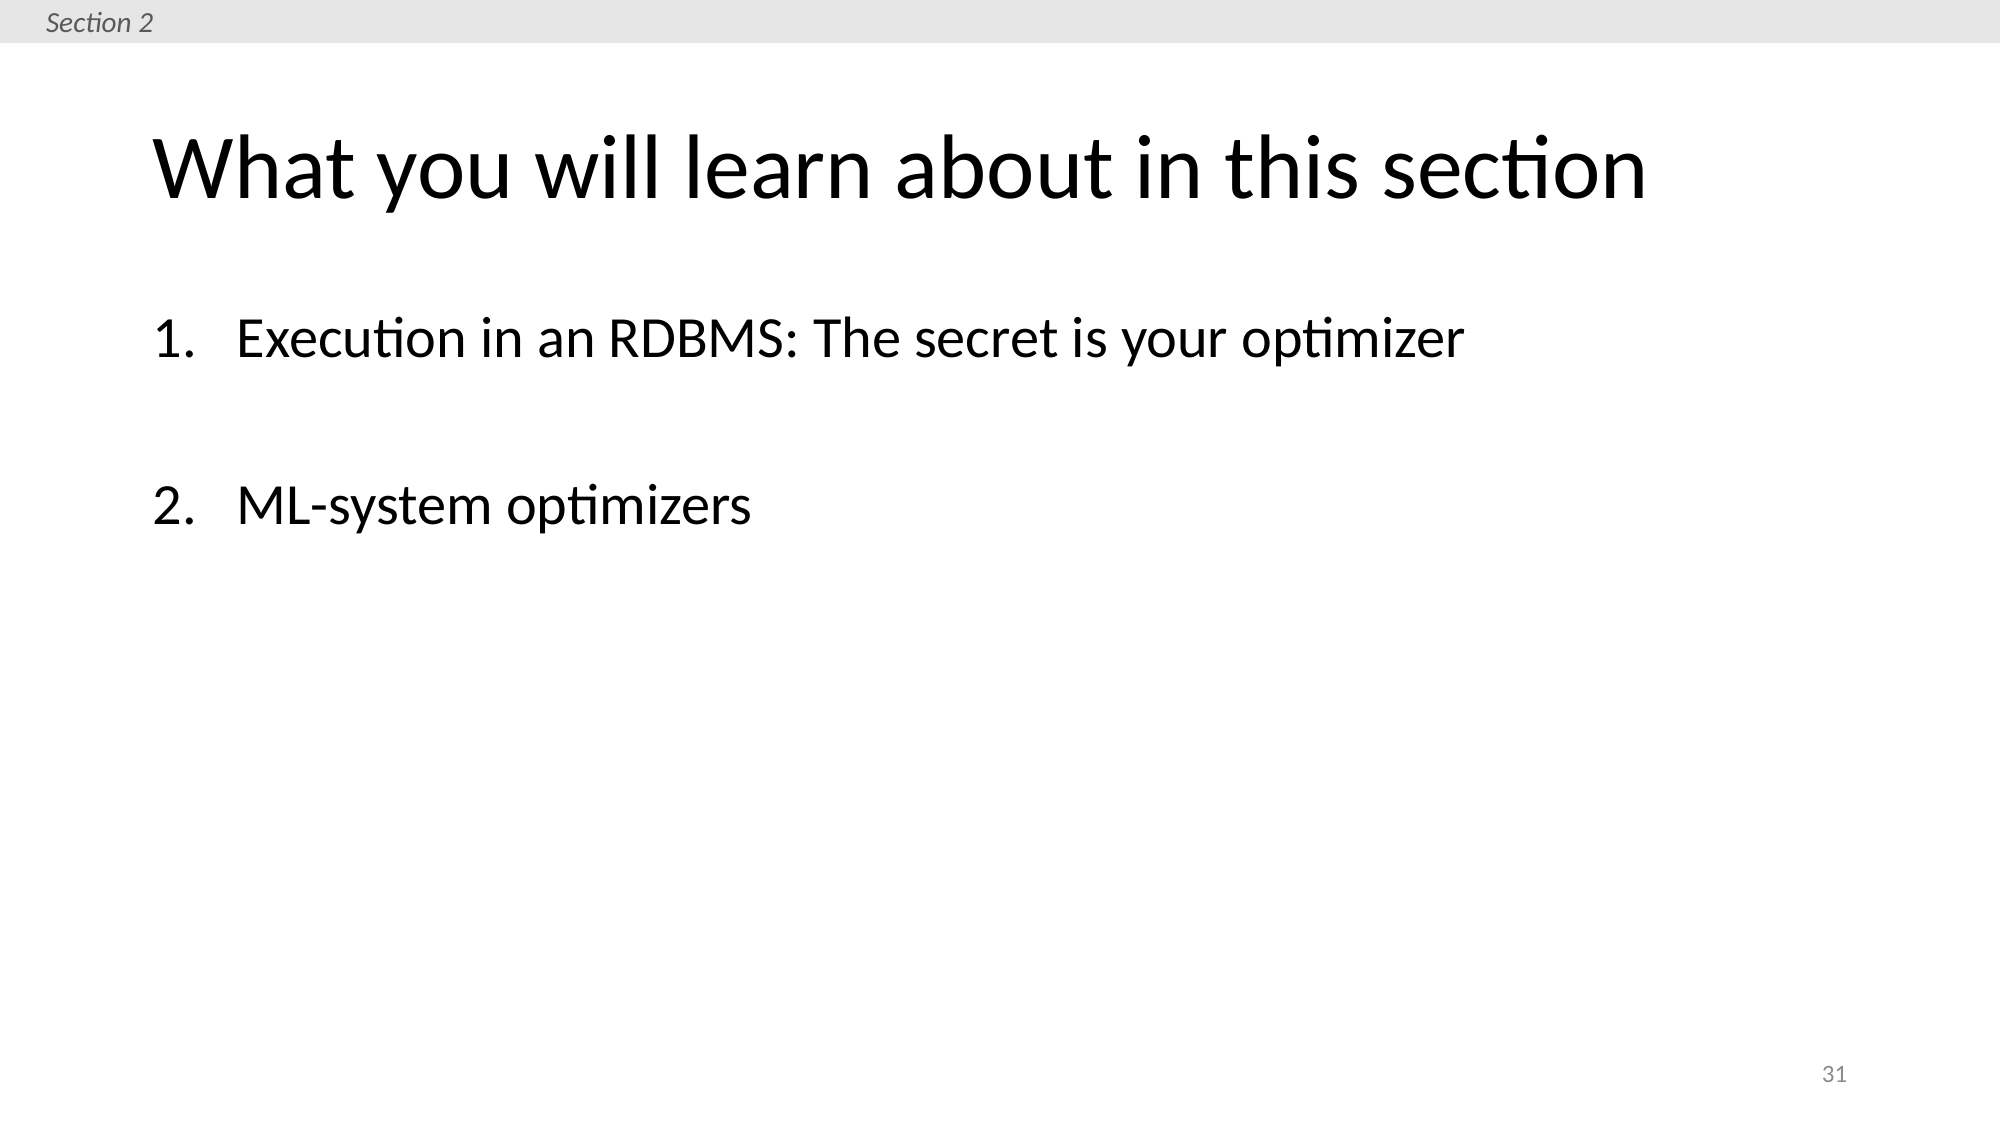

Section 2
# What you will learn about in this section
Execution in an RDBMS: The secret is your optimizer

ML-system optimizers

31